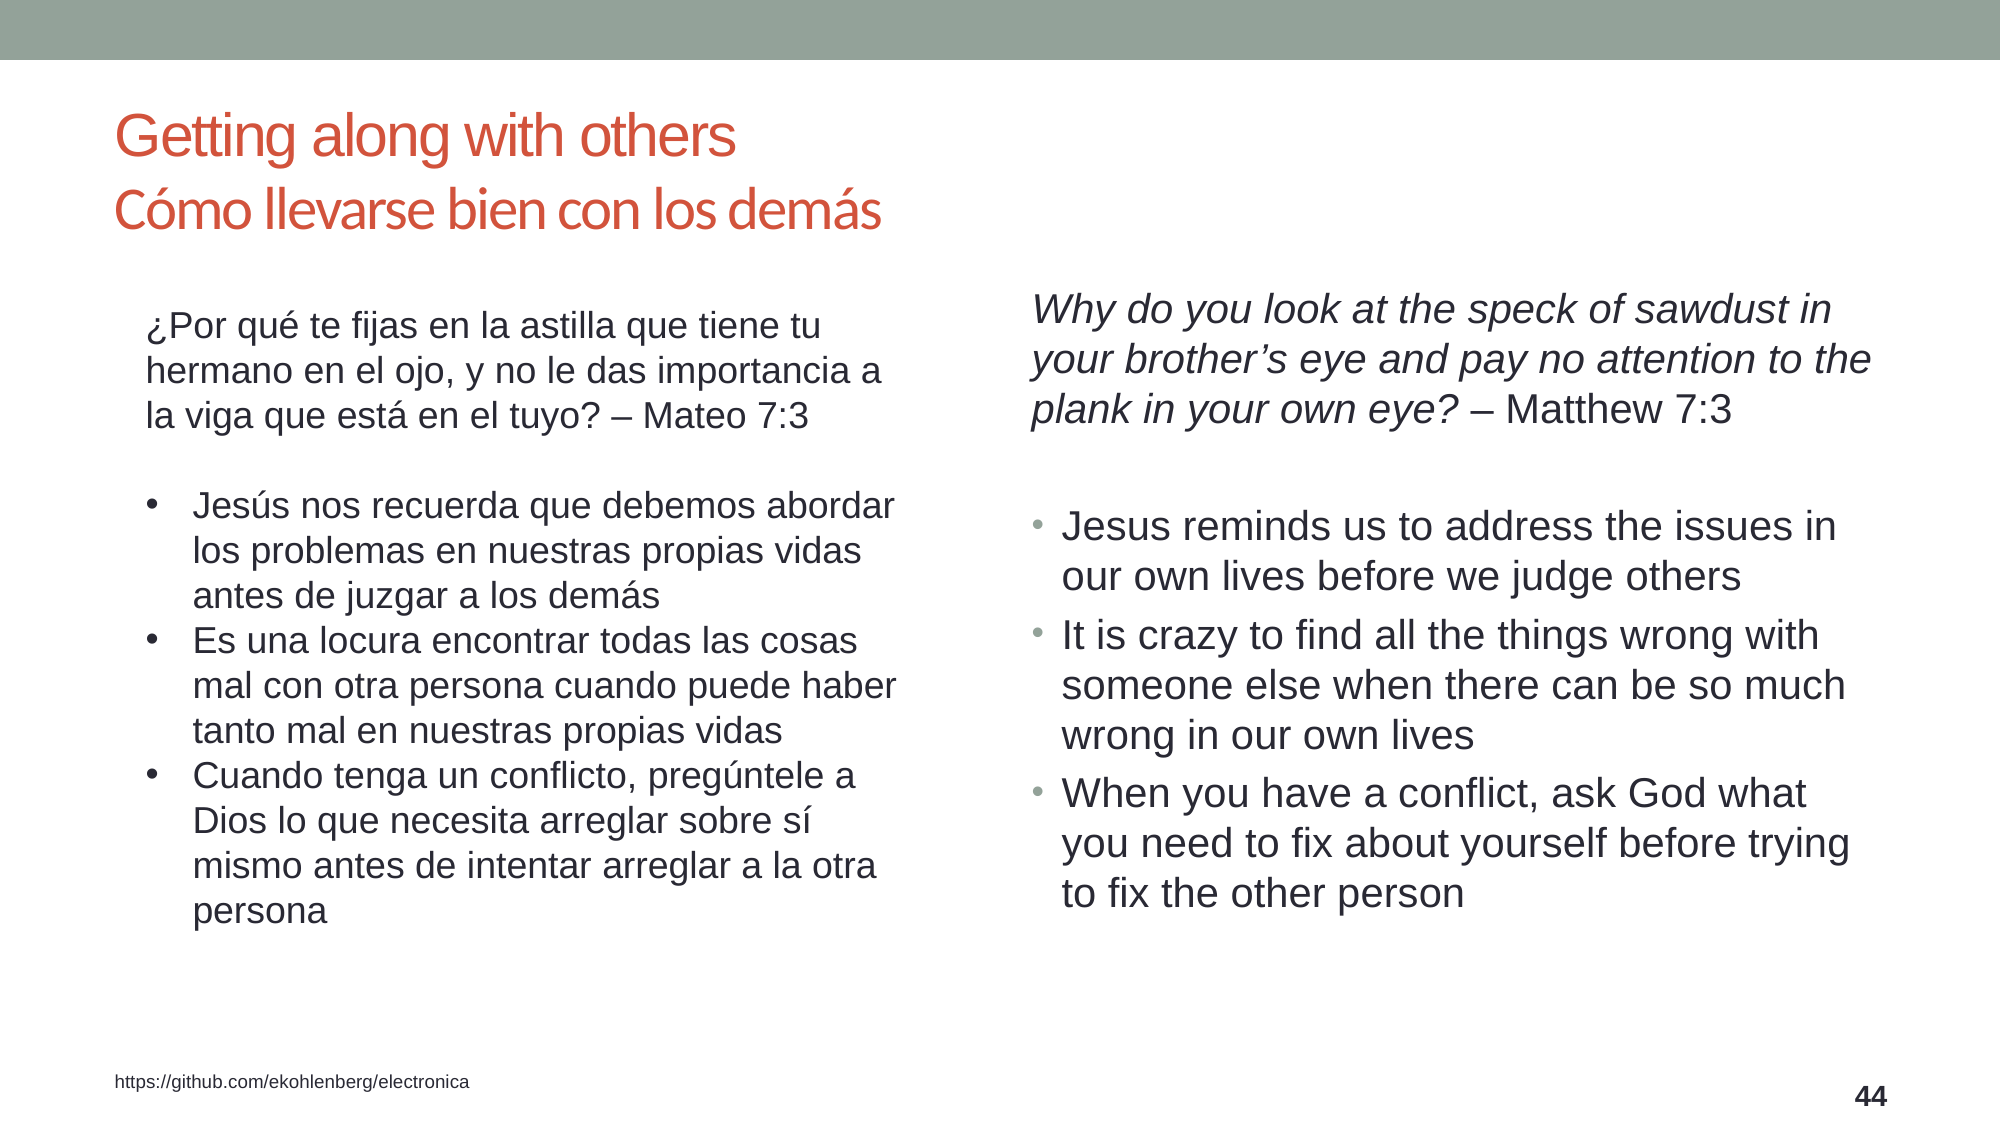

# Getting along with others Cómo llevarse bien con los demás
Why do you look at the speck of sawdust in your brother’s eye and pay no attention to the plank in your own eye? – Matthew 7:3

Jesus reminds us to address the issues in our own lives before we judge others
It is crazy to find all the things wrong with someone else when there can be so much wrong in our own lives
When you have a conflict, ask God what you need to fix about yourself before trying to fix the other person

¿Por qué te fijas en la astilla que tiene tu hermano en el ojo, y no le das importancia a la viga que está en el tuyo? – Mateo 7:3

Jesús nos recuerda que debemos abordar los problemas en nuestras propias vidas antes de juzgar a los demás
Es una locura encontrar todas las cosas mal con otra persona cuando puede haber tanto mal en nuestras propias vidas
Cuando tenga un conflicto, pregúntele a Dios lo que necesita arreglar sobre sí mismo antes de intentar arreglar a la otra persona
44